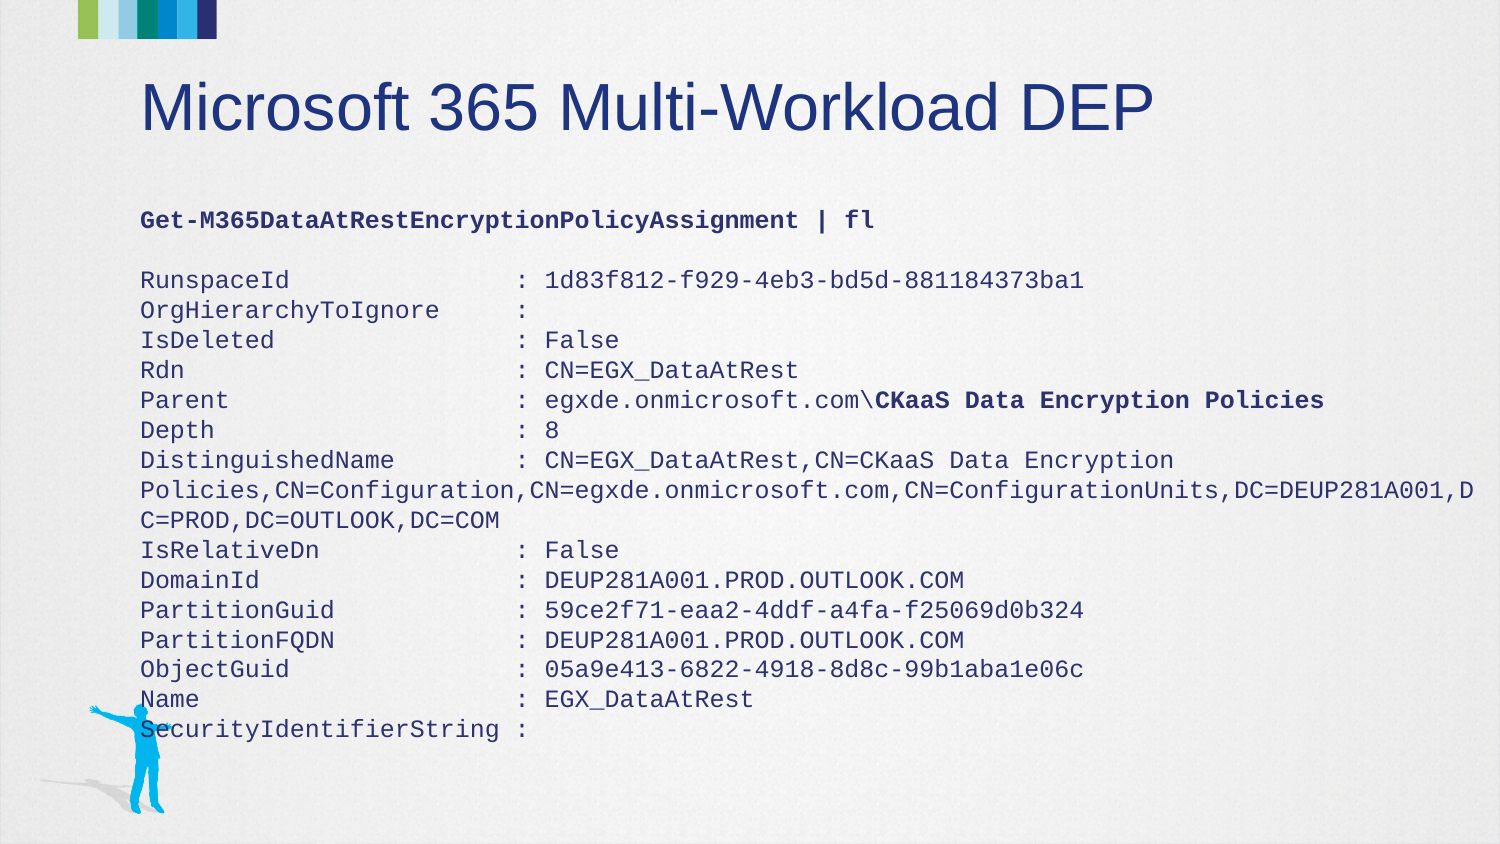

# Microsoft 365 Multi-Workload DEP
Get-M365DataAtRestEncryptionPolicyAssignment | fl

RunspaceId               : 1d83f812-f929-4eb3-bd5d-881184373ba1
OrgHierarchyToIgnore     :
IsDeleted                : False
Rdn                      : CN=EGX_DataAtRest
Parent                   : egxde.onmicrosoft.com\CKaaS Data Encryption Policies
Depth                    : 8
DistinguishedName        : CN=EGX_DataAtRest,CN=CKaaS Data Encryption Policies,CN=Configuration,CN=egxde.onmicrosoft.com,CN=ConfigurationUnits,DC=DEUP281A001,DC=PROD,DC=OUTLOOK,DC=COM
IsRelativeDn             : False
DomainId                 : DEUP281A001.PROD.OUTLOOK.COM
PartitionGuid            : 59ce2f71-eaa2-4ddf-a4fa-f25069d0b324
PartitionFQDN            : DEUP281A001.PROD.OUTLOOK.COM
ObjectGuid               : 05a9e413-6822-4918-8d8c-99b1aba1e06c
Name                     : EGX_DataAtRest
SecurityIdentifierString :